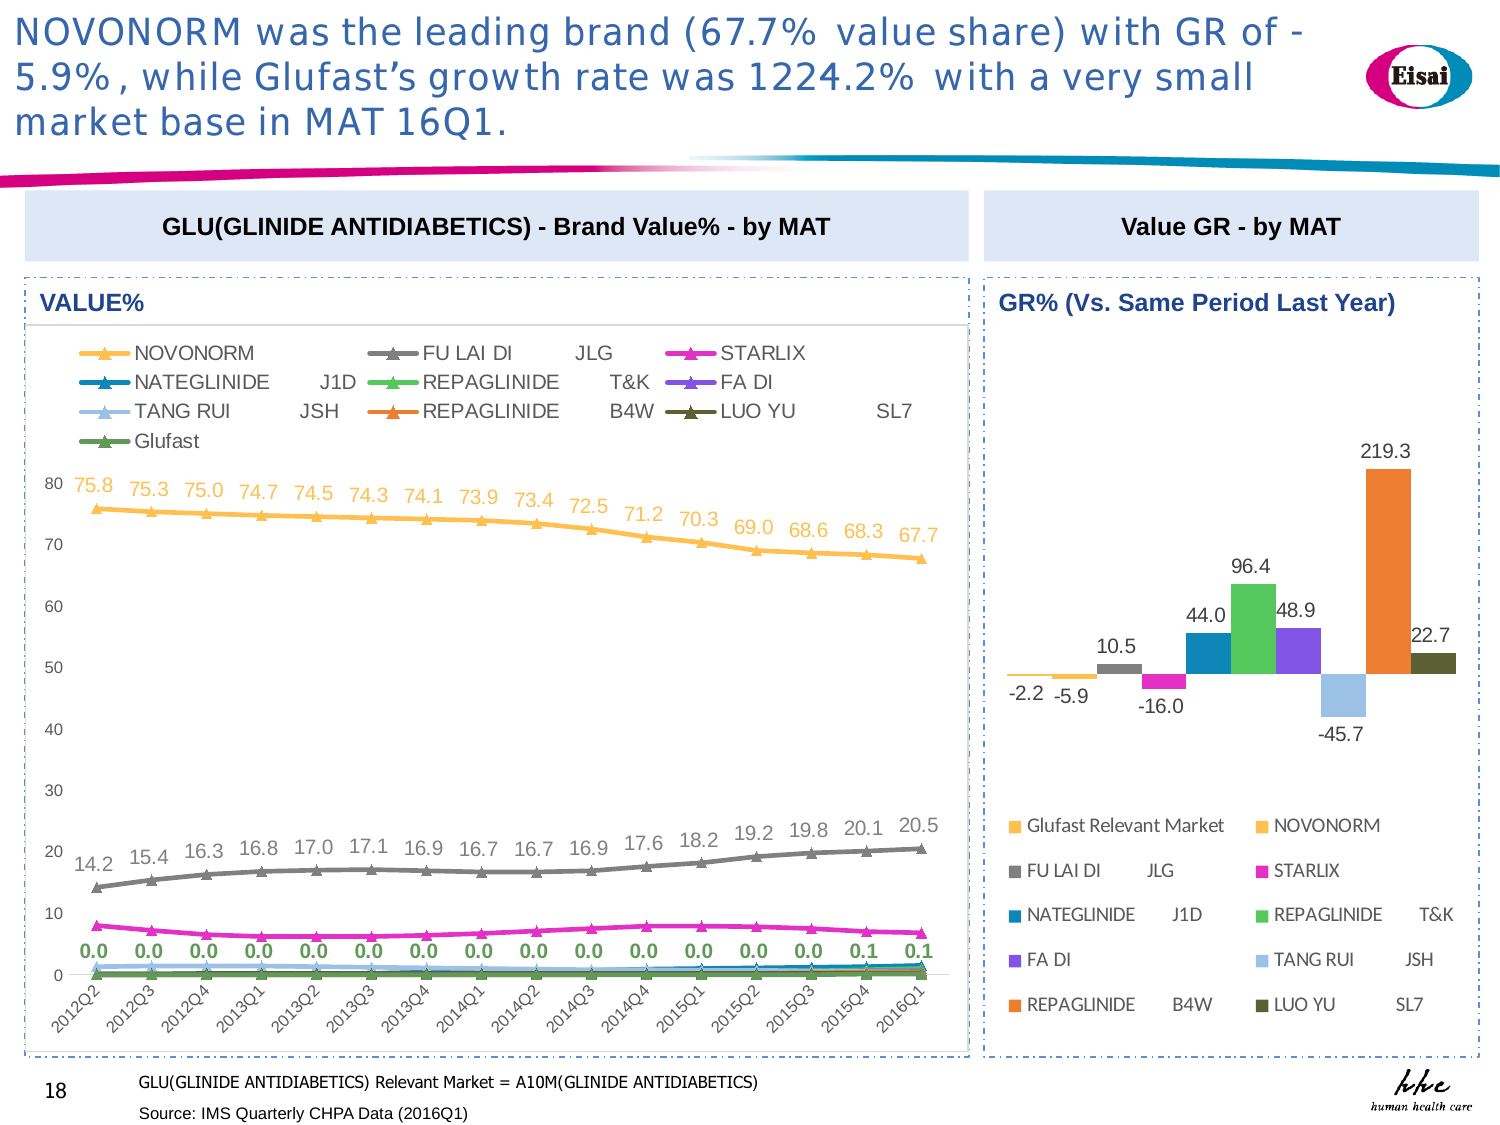

NOVONORM was the leading brand (67.7% value share) with GR of -5.9%, while Glufast’s growth rate was 1224.2% with a very small market base in MAT 16Q1.
GLU(GLINIDE ANTIDIABETICS) - Brand Value% - by MAT
Value GR - by MAT

VALUE%
GR% (Vs. Same Period Last Year)

### Chart

| Category | NOVONORM | FU LAI DI          JLG | STARLIX | NATEGLINIDE        J1D | REPAGLINIDE        T&K | FA DI | TANG RUI           JSH | REPAGLINIDE        B4W | LUO YU             SL7 | Glufast |
|---|---|---|---|---|---|---|---|---|---|---|
| 2012Q2 | 75.8 | 14.2 | 8.0 | 0.0 | 0.0 | 0.1 | 1.3 | 0.0 | 0.1 | 0.0 |
| 2012Q3 | 75.3 | 15.4 | 7.2 | 0.0 | 0.0 | 0.1 | 1.4 | 0.0 | 0.1 | 0.0 |
| 2012Q4 | 75.0 | 16.3 | 6.5 | 0.1 | 0.0 | 0.1 | 1.4 | 0.0 | 0.2 | 0.0 |
| 2013Q1 | 74.7 | 16.8 | 6.2 | 0.1 | 0.0 | 0.2 | 1.4 | 0.0 | 0.2 | 0.0 |
| 2013Q2 | 74.5 | 17.0 | 6.2 | 0.2 | 0.0 | 0.2 | 1.3 | 0.0 | 0.2 | 0.0 |
| 2013Q3 | 74.3 | 17.1 | 6.2 | 0.2 | 0.1 | 0.2 | 1.2 | 0.0 | 0.2 | 0.0 |
| 2013Q4 | 74.1 | 16.9 | 6.4 | 0.4 | 0.2 | 0.3 | 1.1 | 0.0 | 0.2 | 0.0 |
| 2014Q1 | 73.9 | 16.7 | 6.7 | 0.5 | 0.3 | 0.2 | 1.0 | 0.0 | 0.2 | 0.0 |
| 2014Q2 | 73.4 | 16.7 | 7.1 | 0.6 | 0.3 | 0.3 | 0.9 | 0.0 | 0.2 | 0.0 |
| 2014Q3 | 72.5 | 16.9 | 7.5 | 0.7 | 0.5 | 0.3 | 0.8 | 0.0 | 0.2 | 0.0 |
| 2014Q4 | 71.2 | 17.6 | 7.9 | 0.9 | 0.5 | 0.3 | 0.8 | 0.1 | 0.2 | 0.0 |
| 2015Q1 | 70.3 | 18.2 | 7.9 | 1.0 | 0.5 | 0.4 | 0.7 | 0.1 | 0.2 | 0.0 |
| 2015Q2 | 69.0 | 19.2 | 7.8 | 1.1 | 0.6 | 0.5 | 0.7 | 0.2 | 0.2 | 0.0 |
| 2015Q3 | 68.6 | 19.8 | 7.5 | 1.2 | 0.6 | 0.5 | 0.6 | 0.3 | 0.2 | 0.0 |
| 2015Q4 | 68.3 | 20.1 | 7.0 | 1.3 | 0.8 | 0.6 | 0.5 | 0.4 | 0.2 | 0.1 |
| 2016Q1 | 67.7 | 20.5 | 6.8 | 1.5 | 1.0 | 0.6 | 0.4 | 0.4 | 0.2 | 0.1 |

### Chart

| Category |  |  |  |  |  |  |  |  |  |  |
|---|---|---|---|---|---|---|---|---|---|---|
GLU(GLINIDE ANTIDIABETICS) Relevant Market = A10M(GLINIDE ANTIDIABETICS)
18
Source: IMS Quarterly CHPA Data (2016Q1)